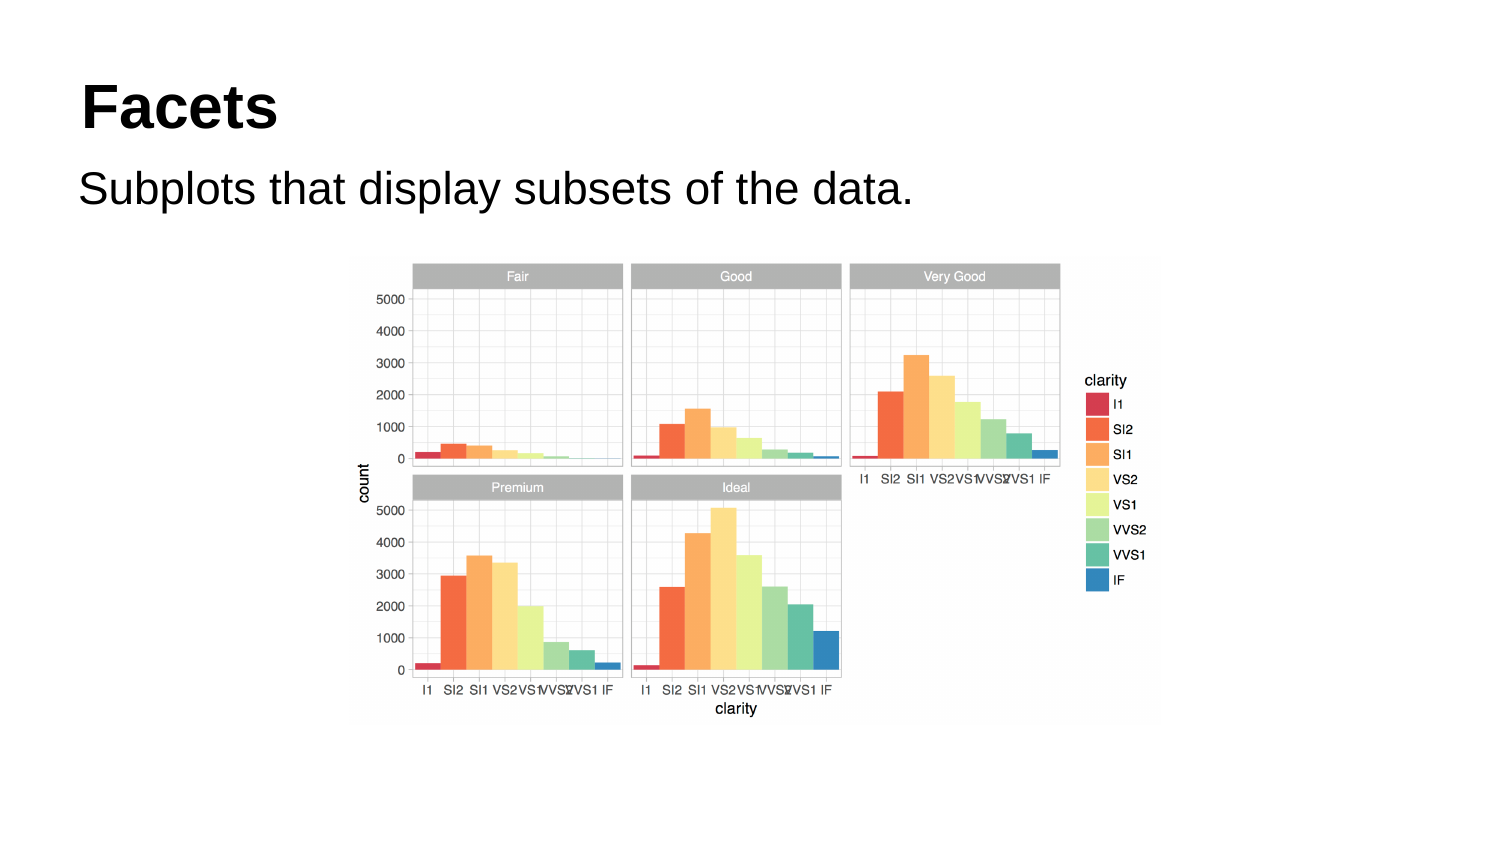

Facets
Subplots that display subsets of the data.